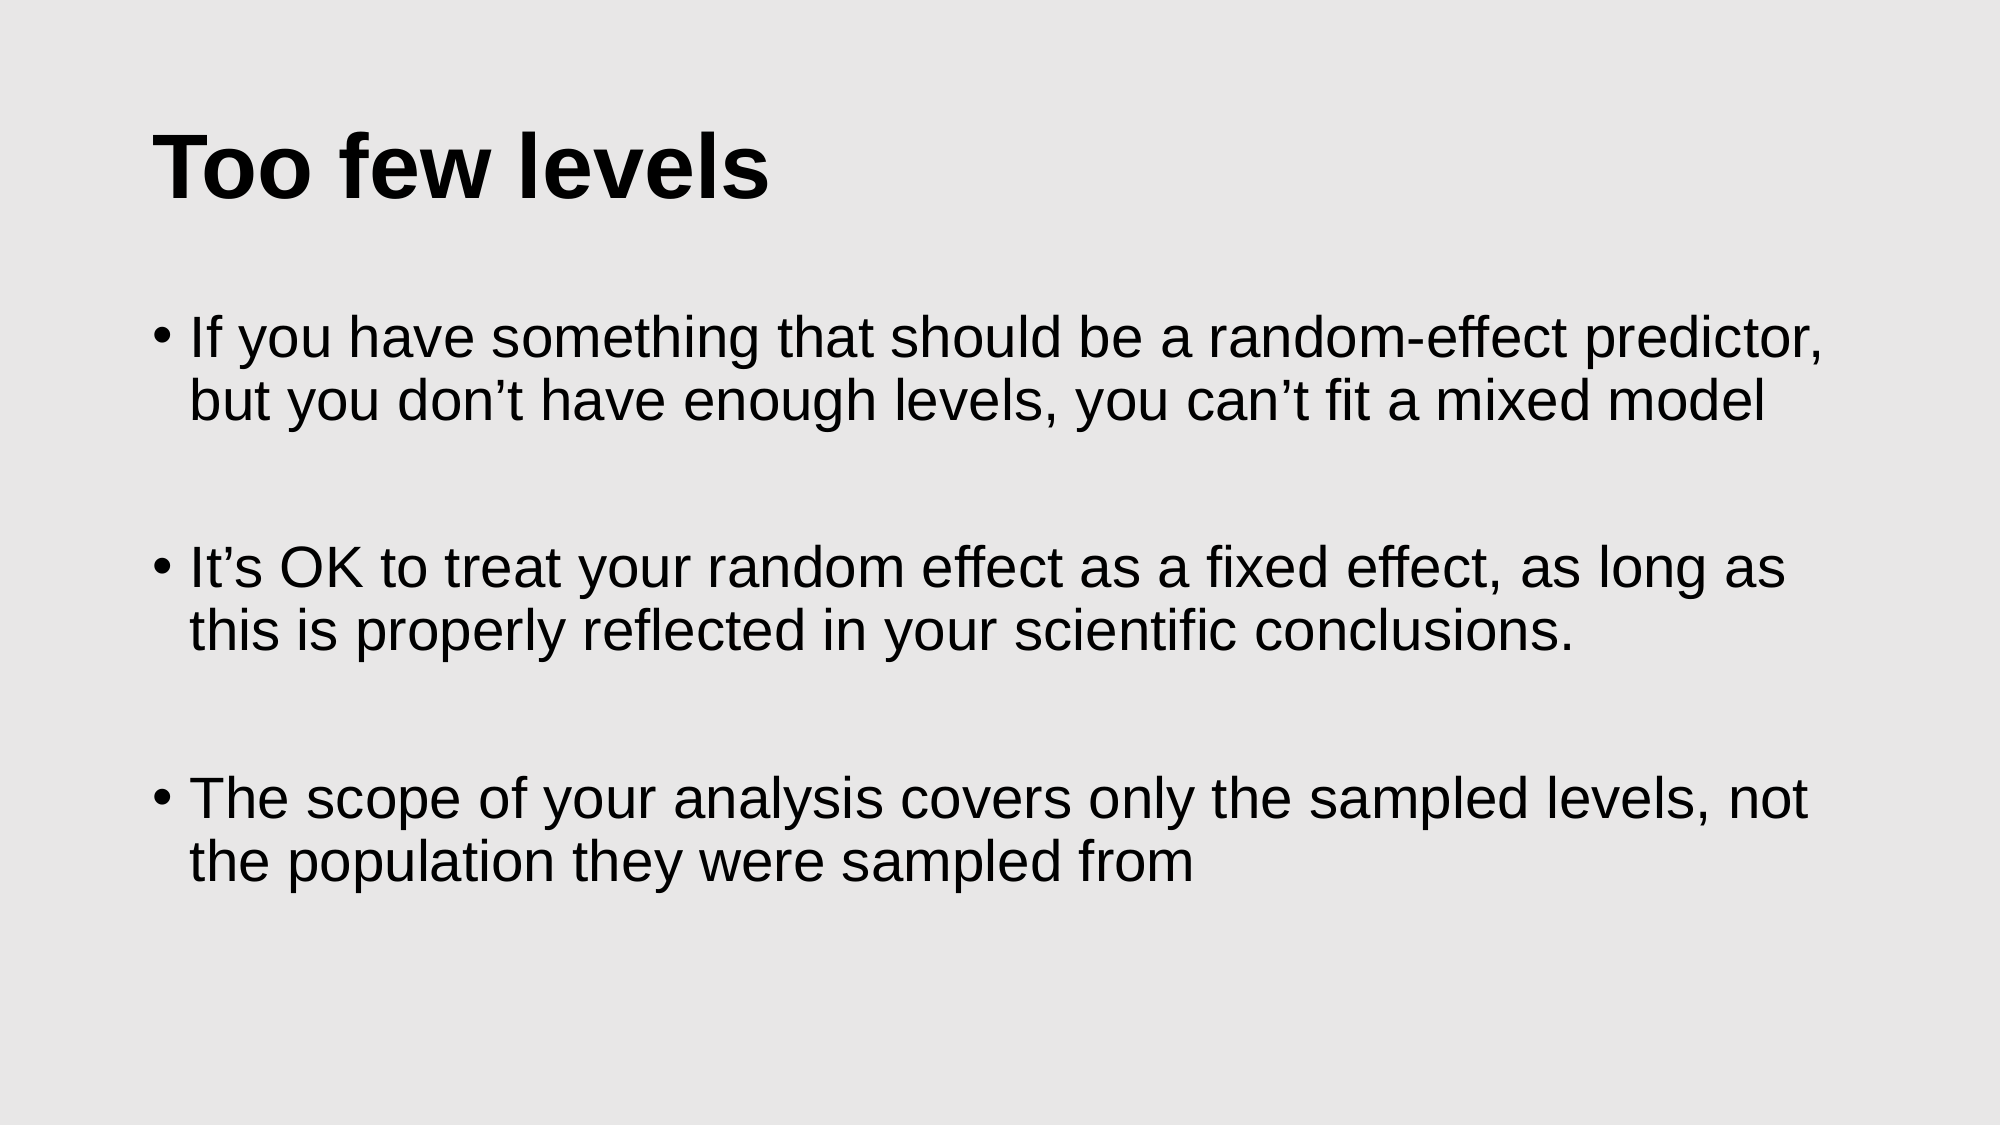

# Too few levels
If you have something that should be a random-effect predictor, but you don’t have enough levels, you can’t fit a mixed model

It’s OK to treat your random effect as a fixed effect, as long as this is properly reflected in your scientific conclusions.

The scope of your analysis covers only the sampled levels, not the population they were sampled from